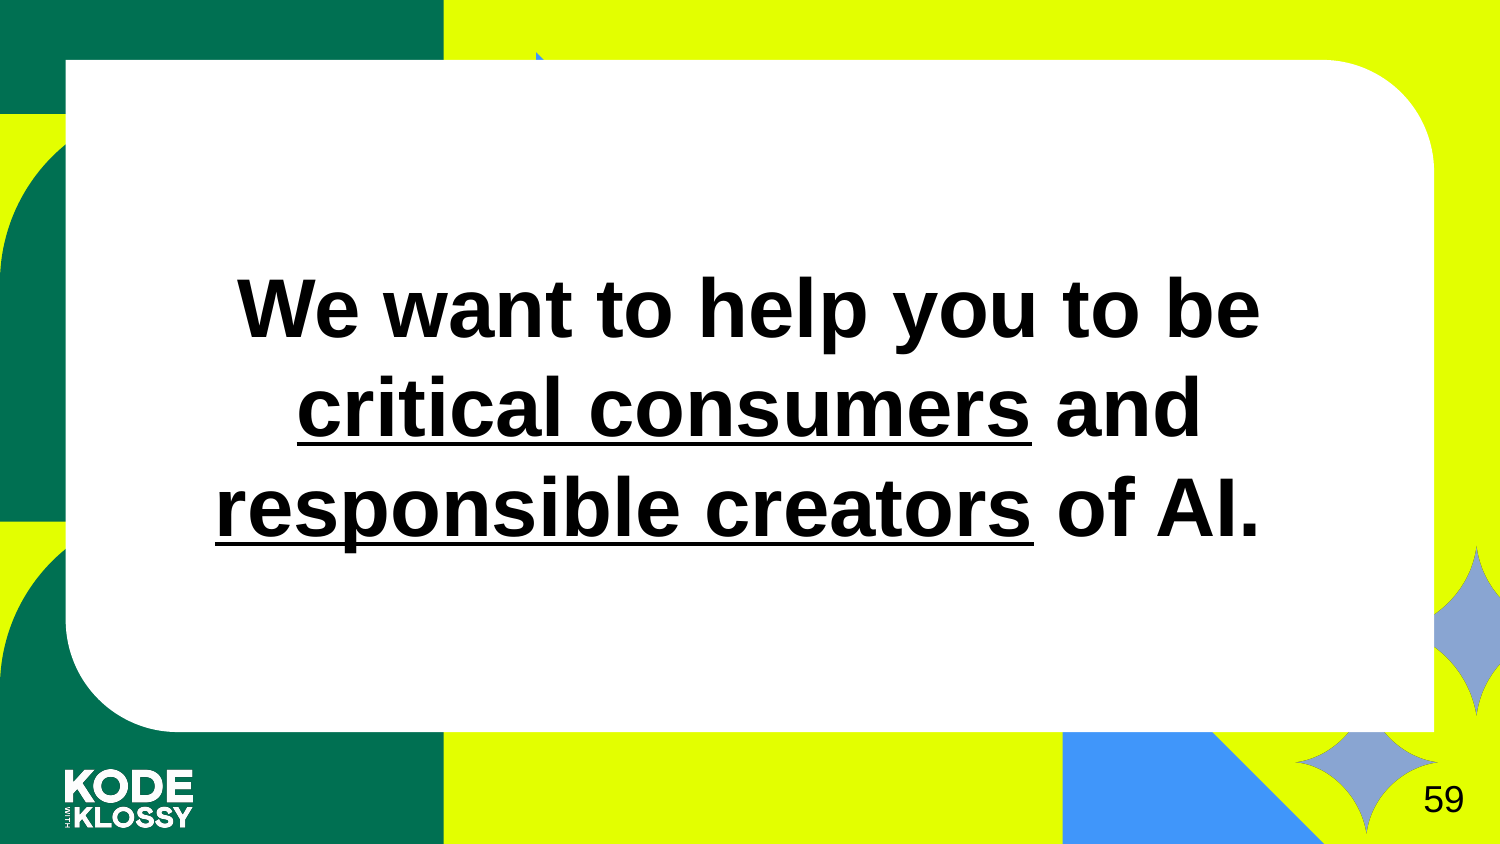

# We want to help you to be critical consumers and responsible creators of AI.